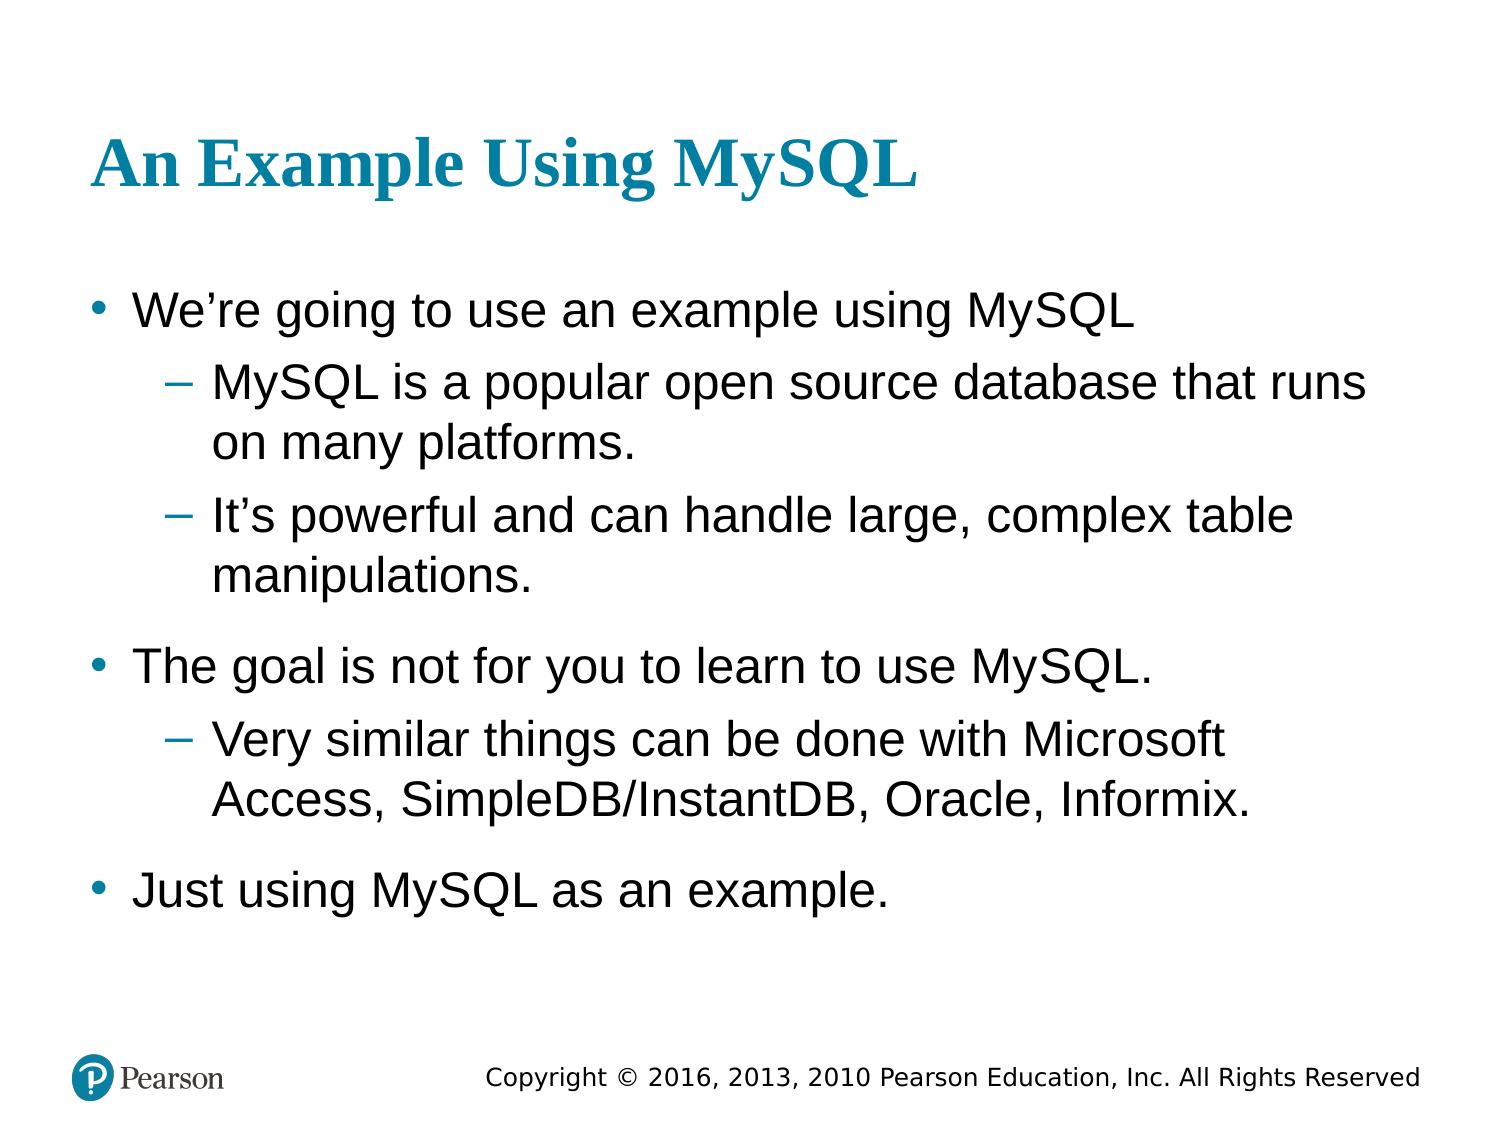

# An Example Using My S Q L
We’re going to use an example using My S Q L
My S Q L is a popular open source database that runs on many platforms.
It’s powerful and can handle large, complex table manipulations.
The goal is not for you to learn to use My S Q L.
Very similar things can be done with Microsoft Access, SimpleD B/InstantD B, Oracle, Informix.
Just using My S Q L as an example.